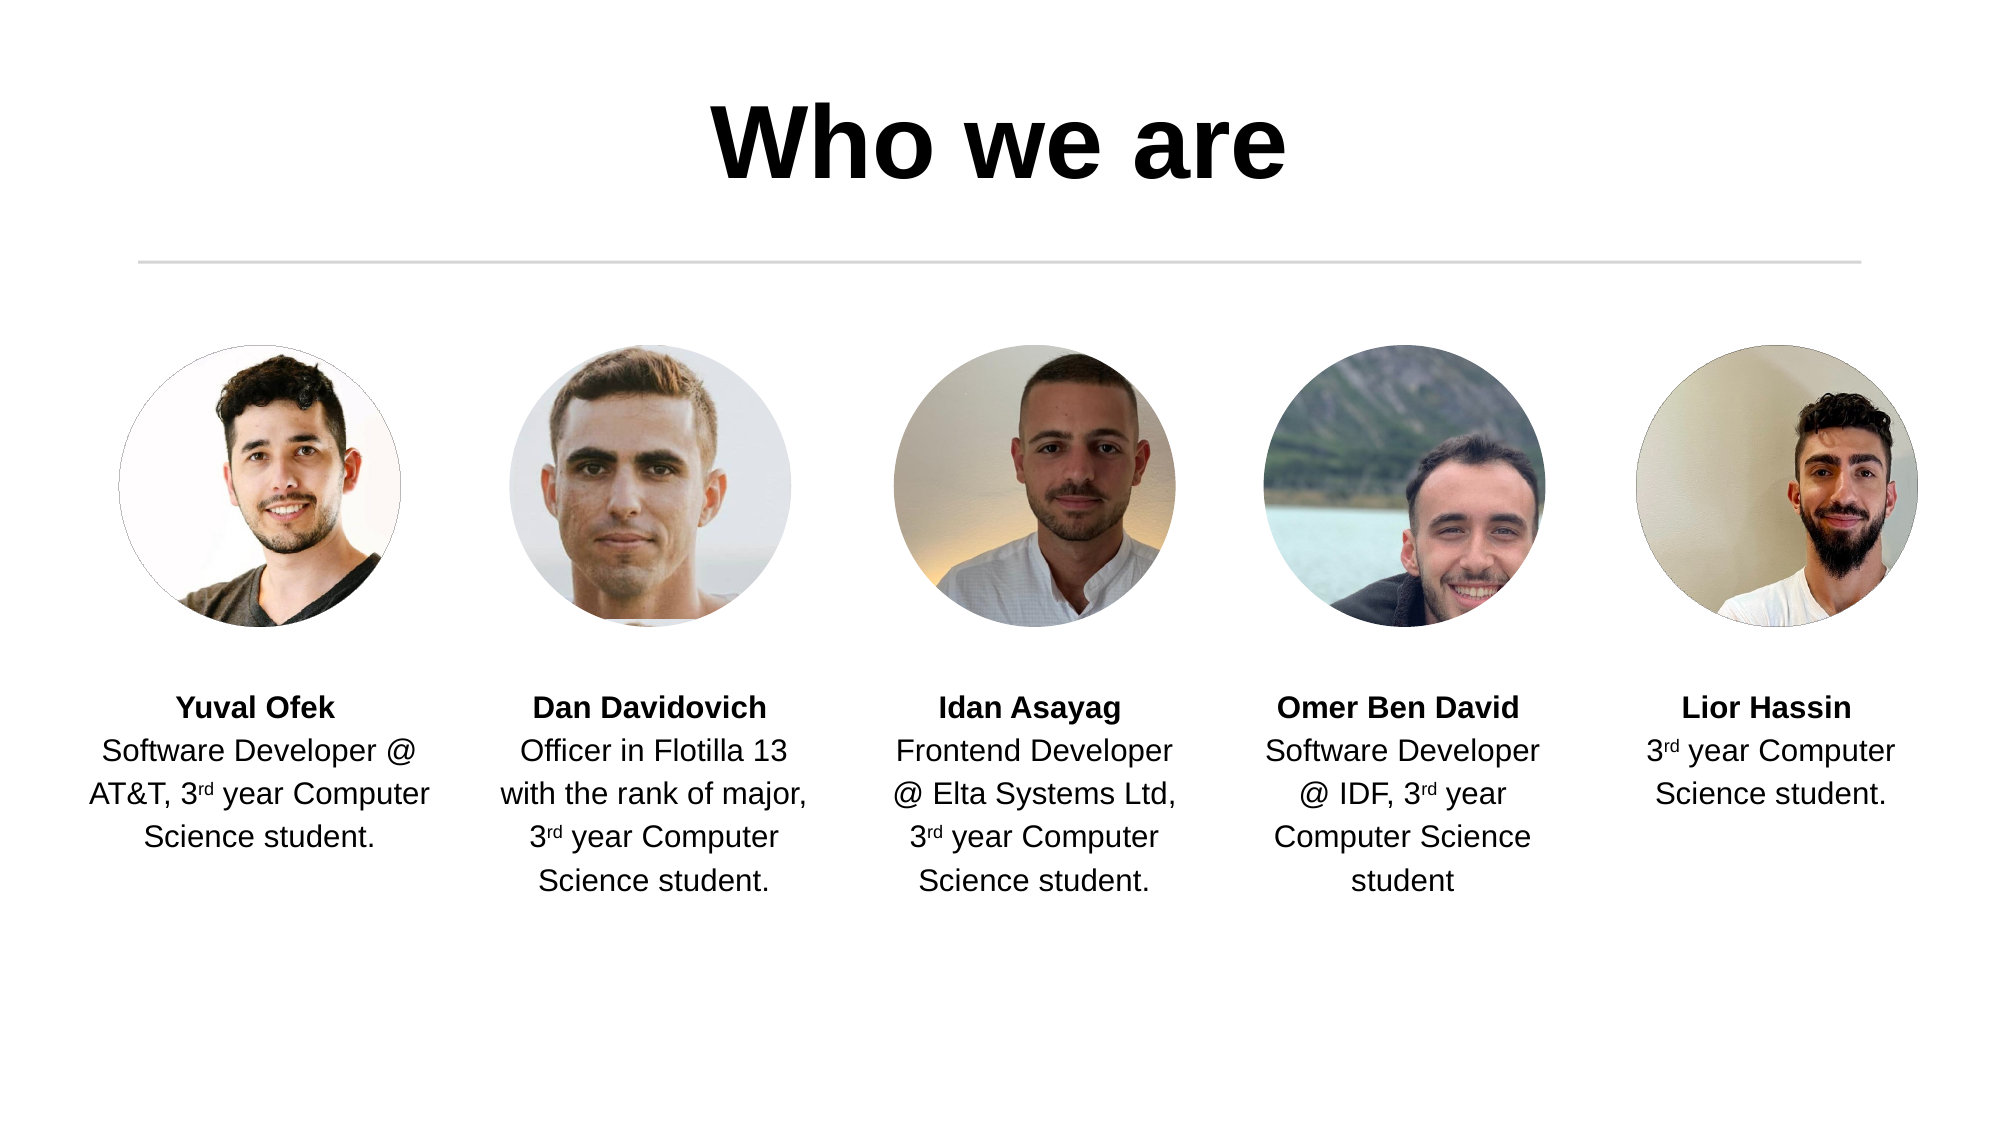

Who we are

Yuval Ofek
Software Developer @ AT&T, 3rd year Computer Science student.
Dan Davidovich
Officer in Flotilla 13 with the rank of major,
3rd year Computer Science student.
Idan Asayag
Frontend Developer @ Elta Systems Ltd, 3rd year Computer Science student.
Omer Ben David
Software Developer @ IDF, 3rd year Computer Science student
Lior Hassin
3rd year Computer Science student.